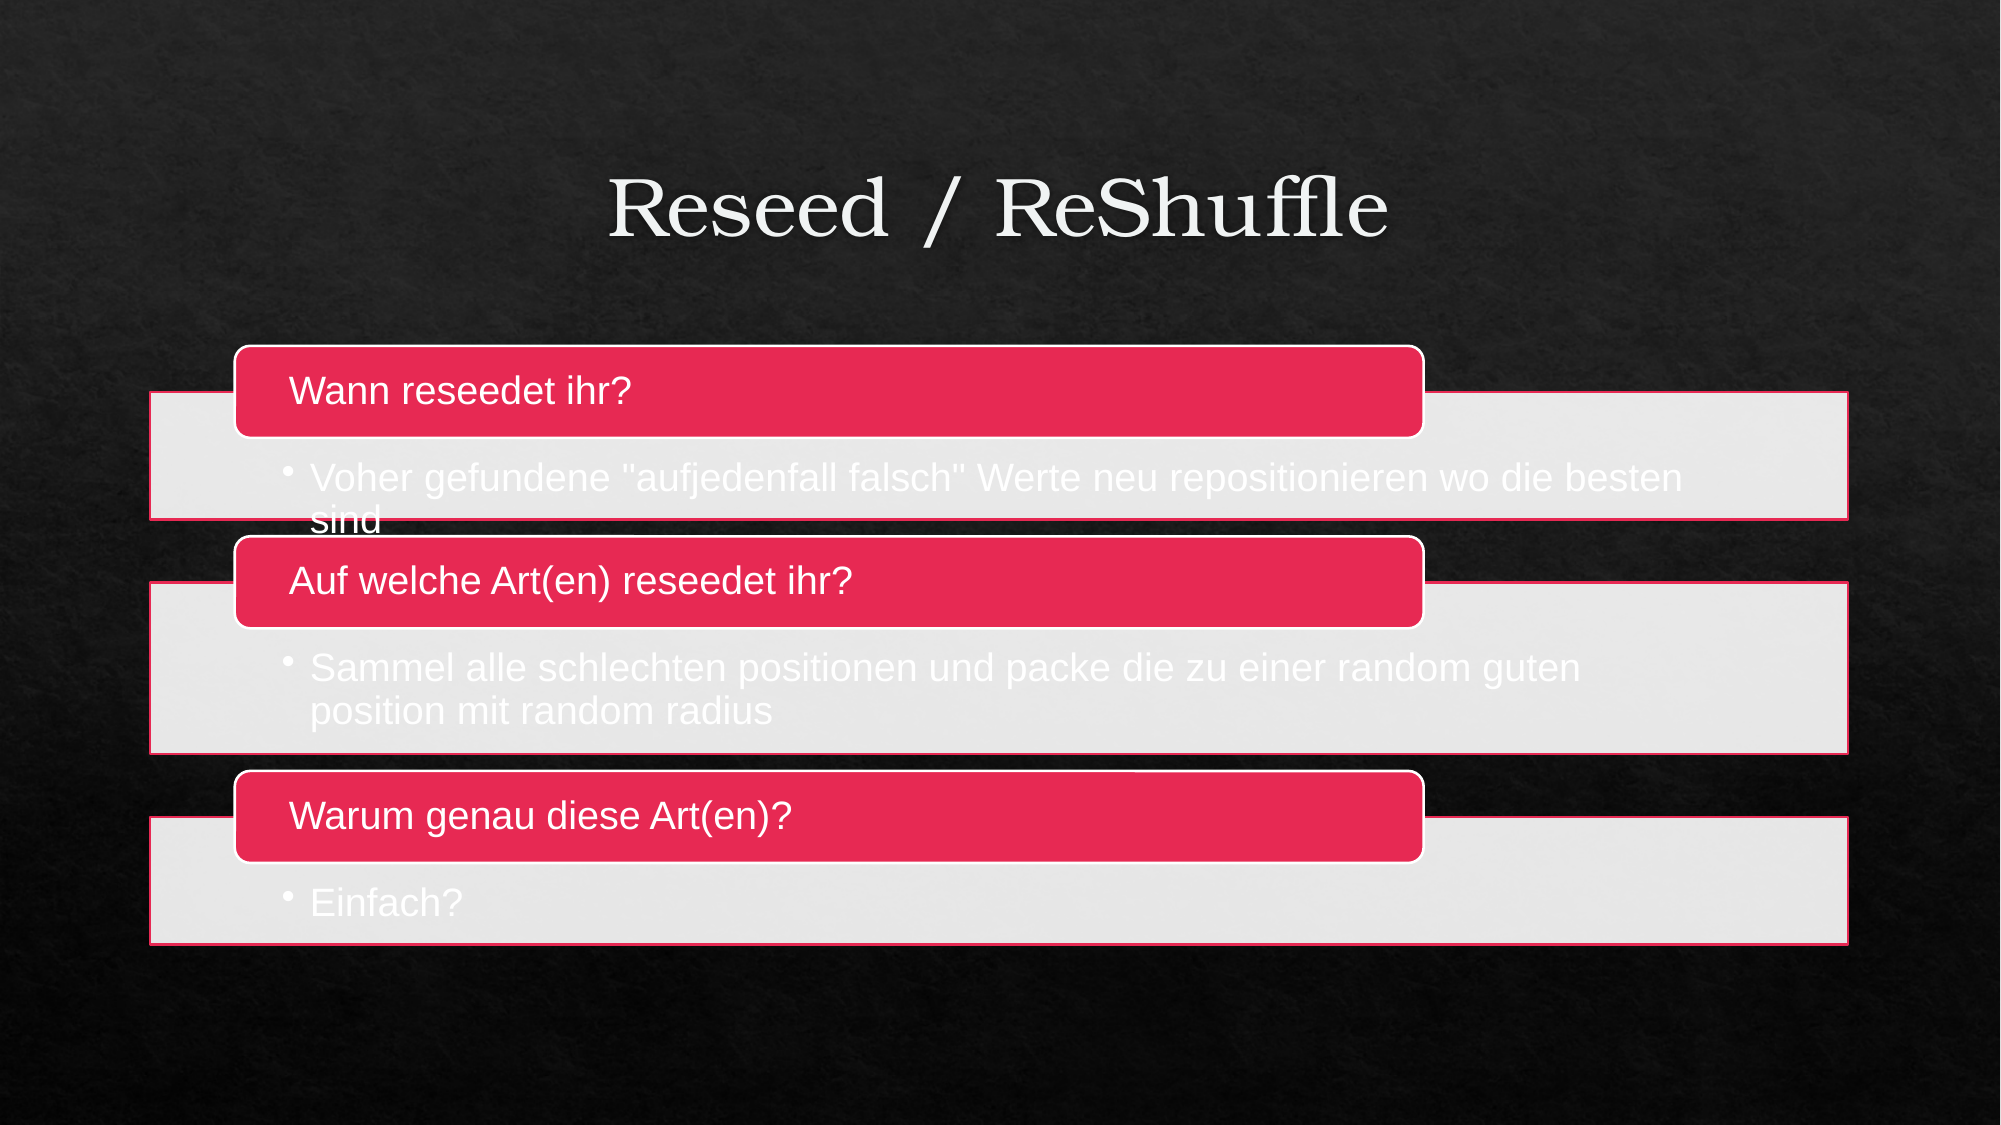

# Reseed / ReShuffle
Voher gefundene "aufjedenfall falsch" Werte neu repositionieren wo die besten sind
Wann reseedet ihr?
Sammel alle schlechten positionen und packe die zu einer random guten position mit random radius
Auf welche Art(en) reseedet ihr?
Einfach?
Warum genau diese Art(en)?